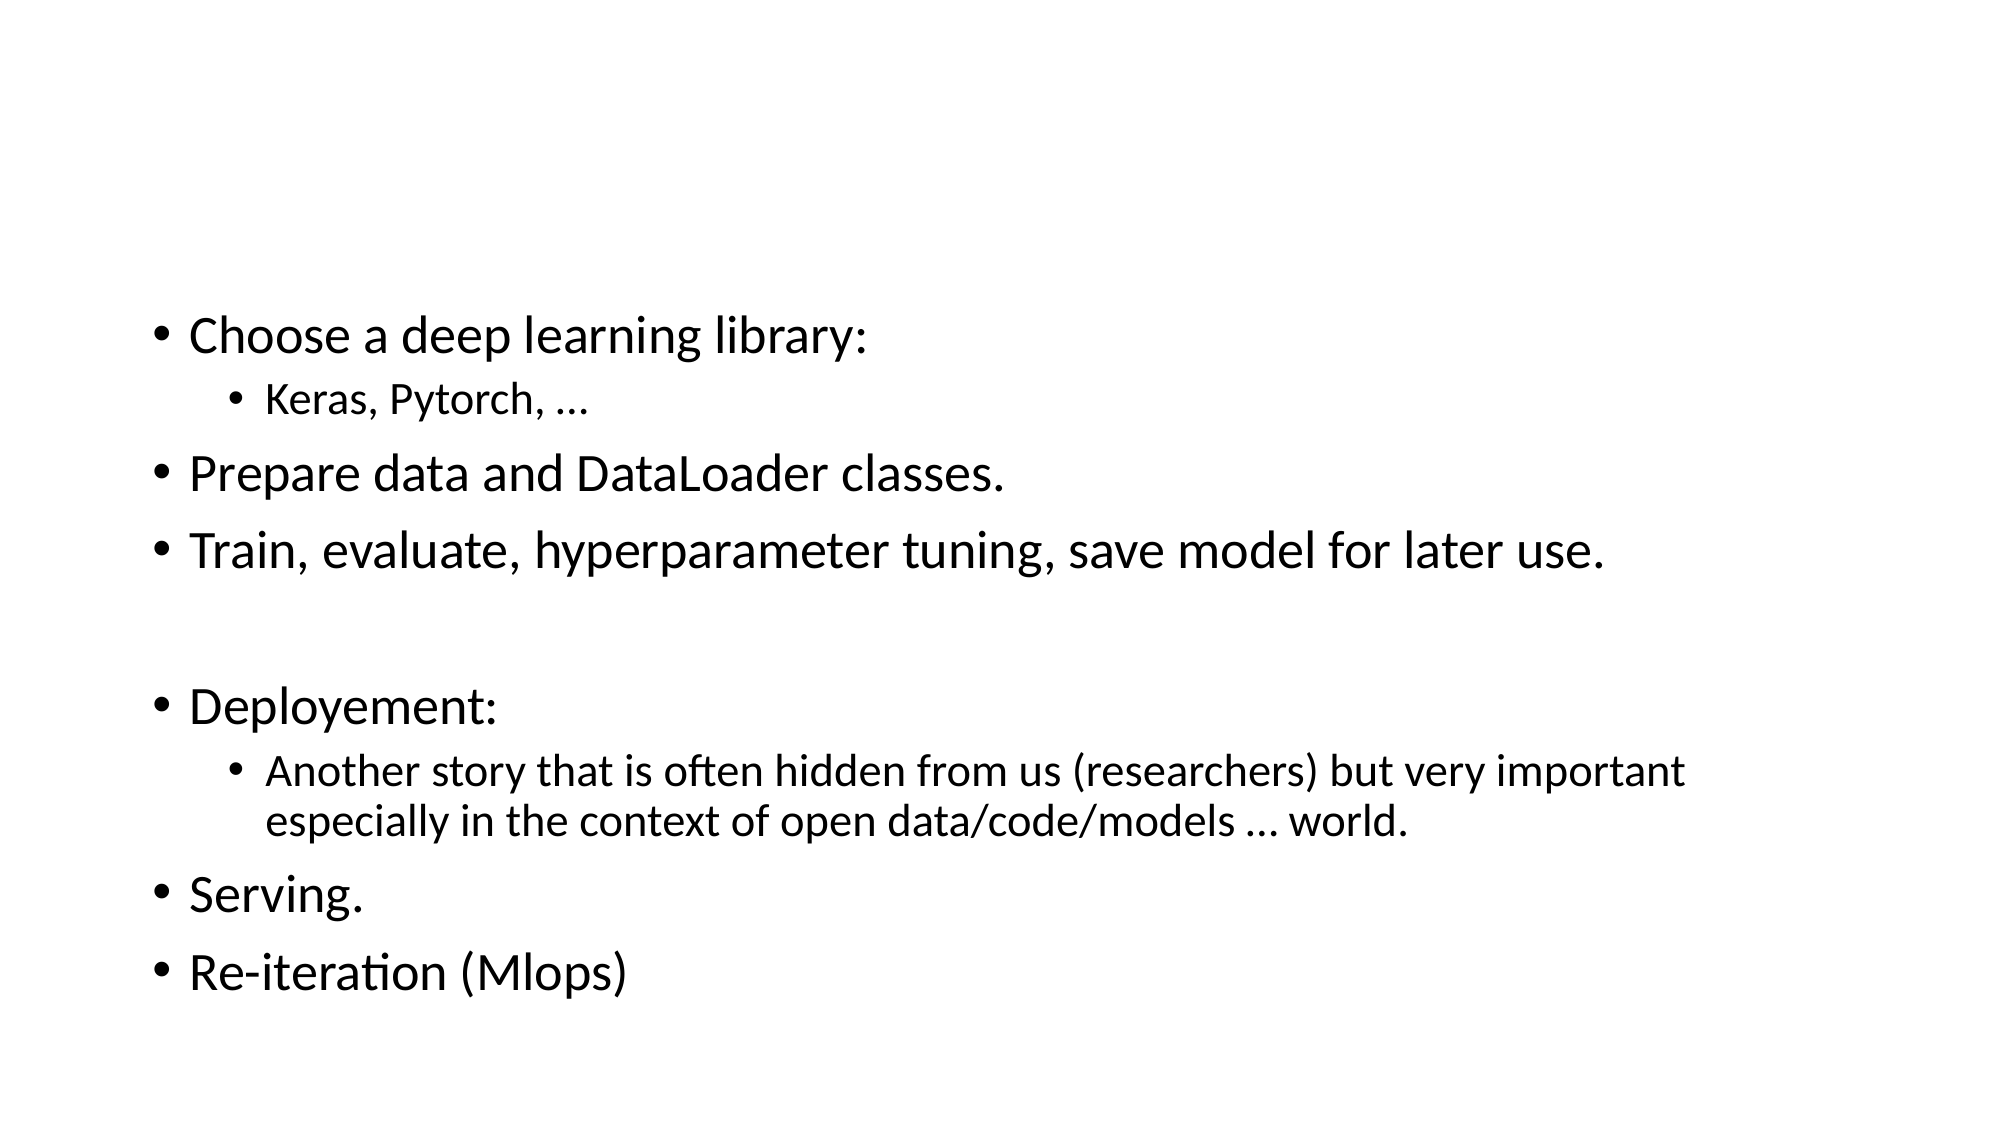

#
Choose a deep learning library:
Keras, Pytorch, …
Prepare data and DataLoader classes.
Train, evaluate, hyperparameter tuning, save model for later use.

Deployement:
Another story that is often hidden from us (researchers) but very important especially in the context of open data/code/models … world.
Serving.
Re-iteration (Mlops)